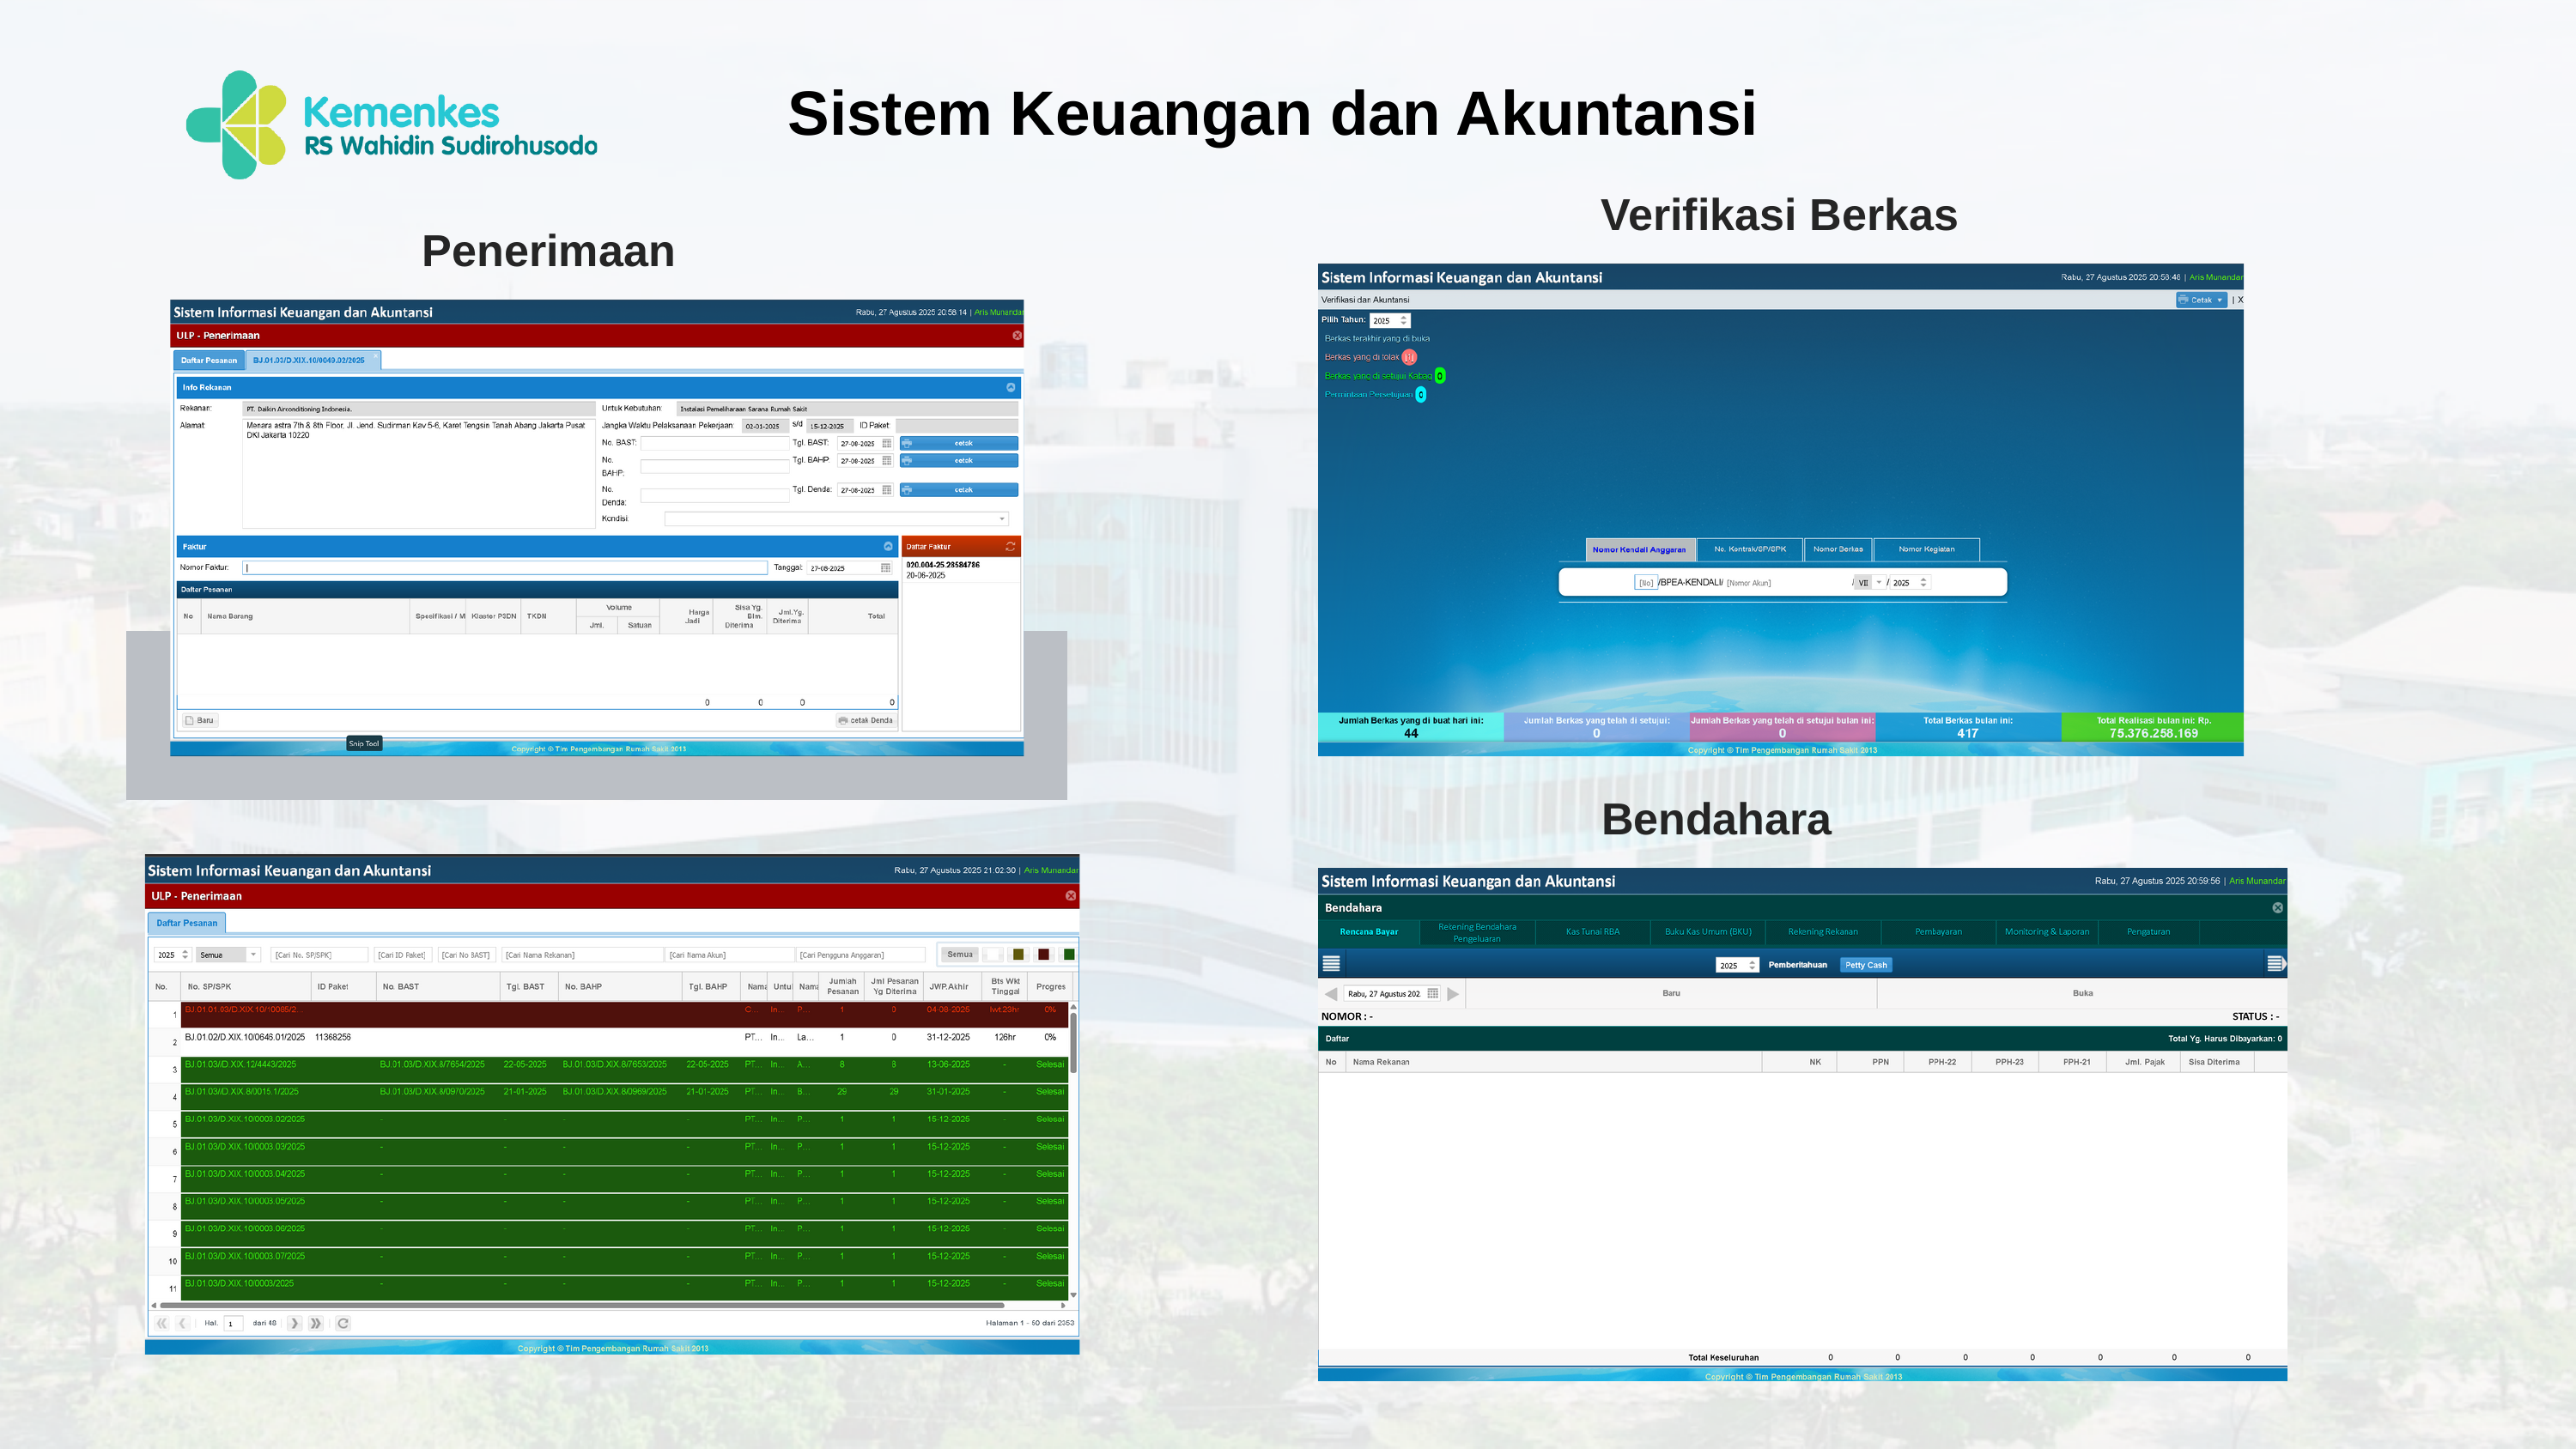

Sistem Keuangan dan Akuntansi
Verifikasi Berkas
Penerimaan

Bendahara